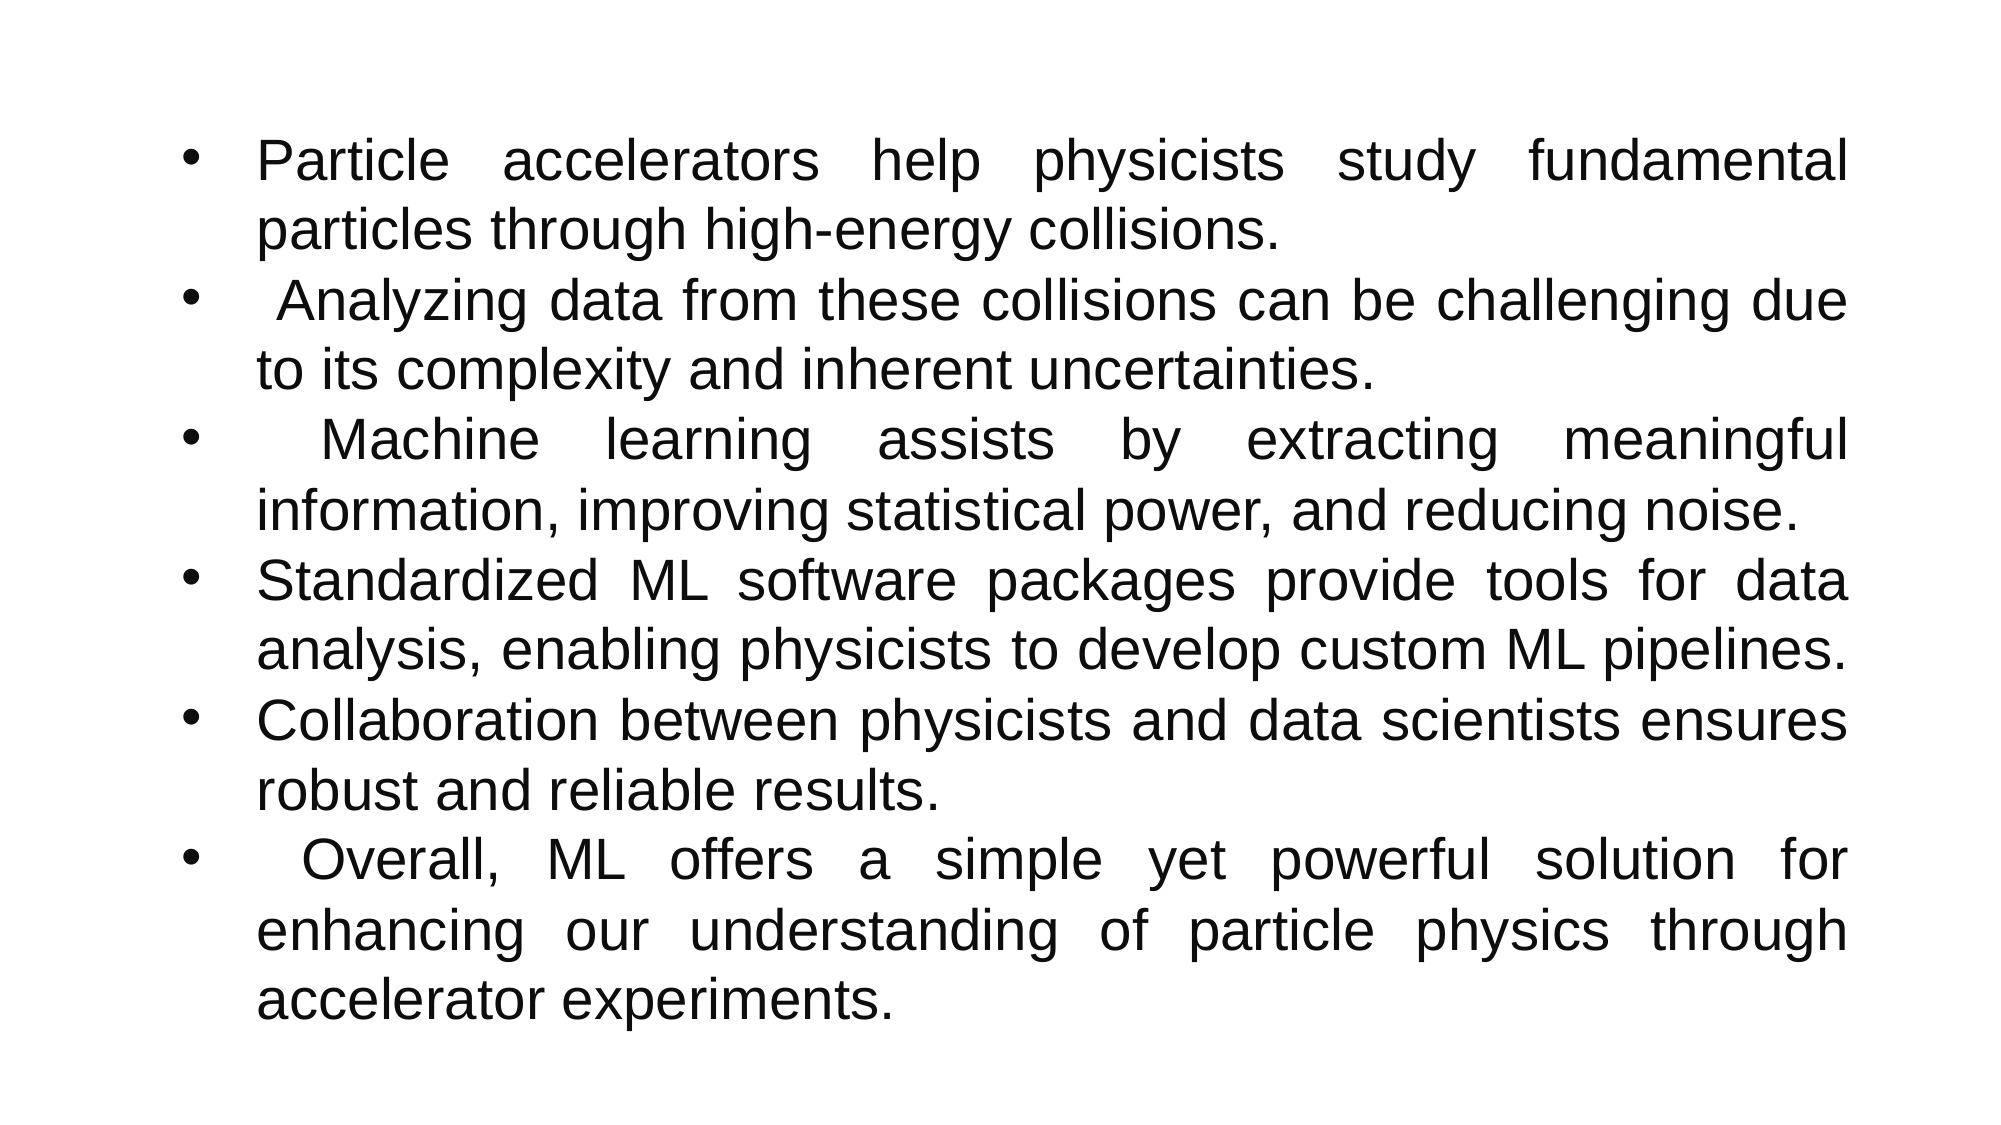

Particle accelerators help physicists study fundamental particles through high-energy collisions.
 Analyzing data from these collisions can be challenging due to its complexity and inherent uncertainties.
 Machine learning assists by extracting meaningful information, improving statistical power, and reducing noise.
Standardized ML software packages provide tools for data analysis, enabling physicists to develop custom ML pipelines.
Collaboration between physicists and data scientists ensures robust and reliable results.
 Overall, ML offers a simple yet powerful solution for enhancing our understanding of particle physics through accelerator experiments.